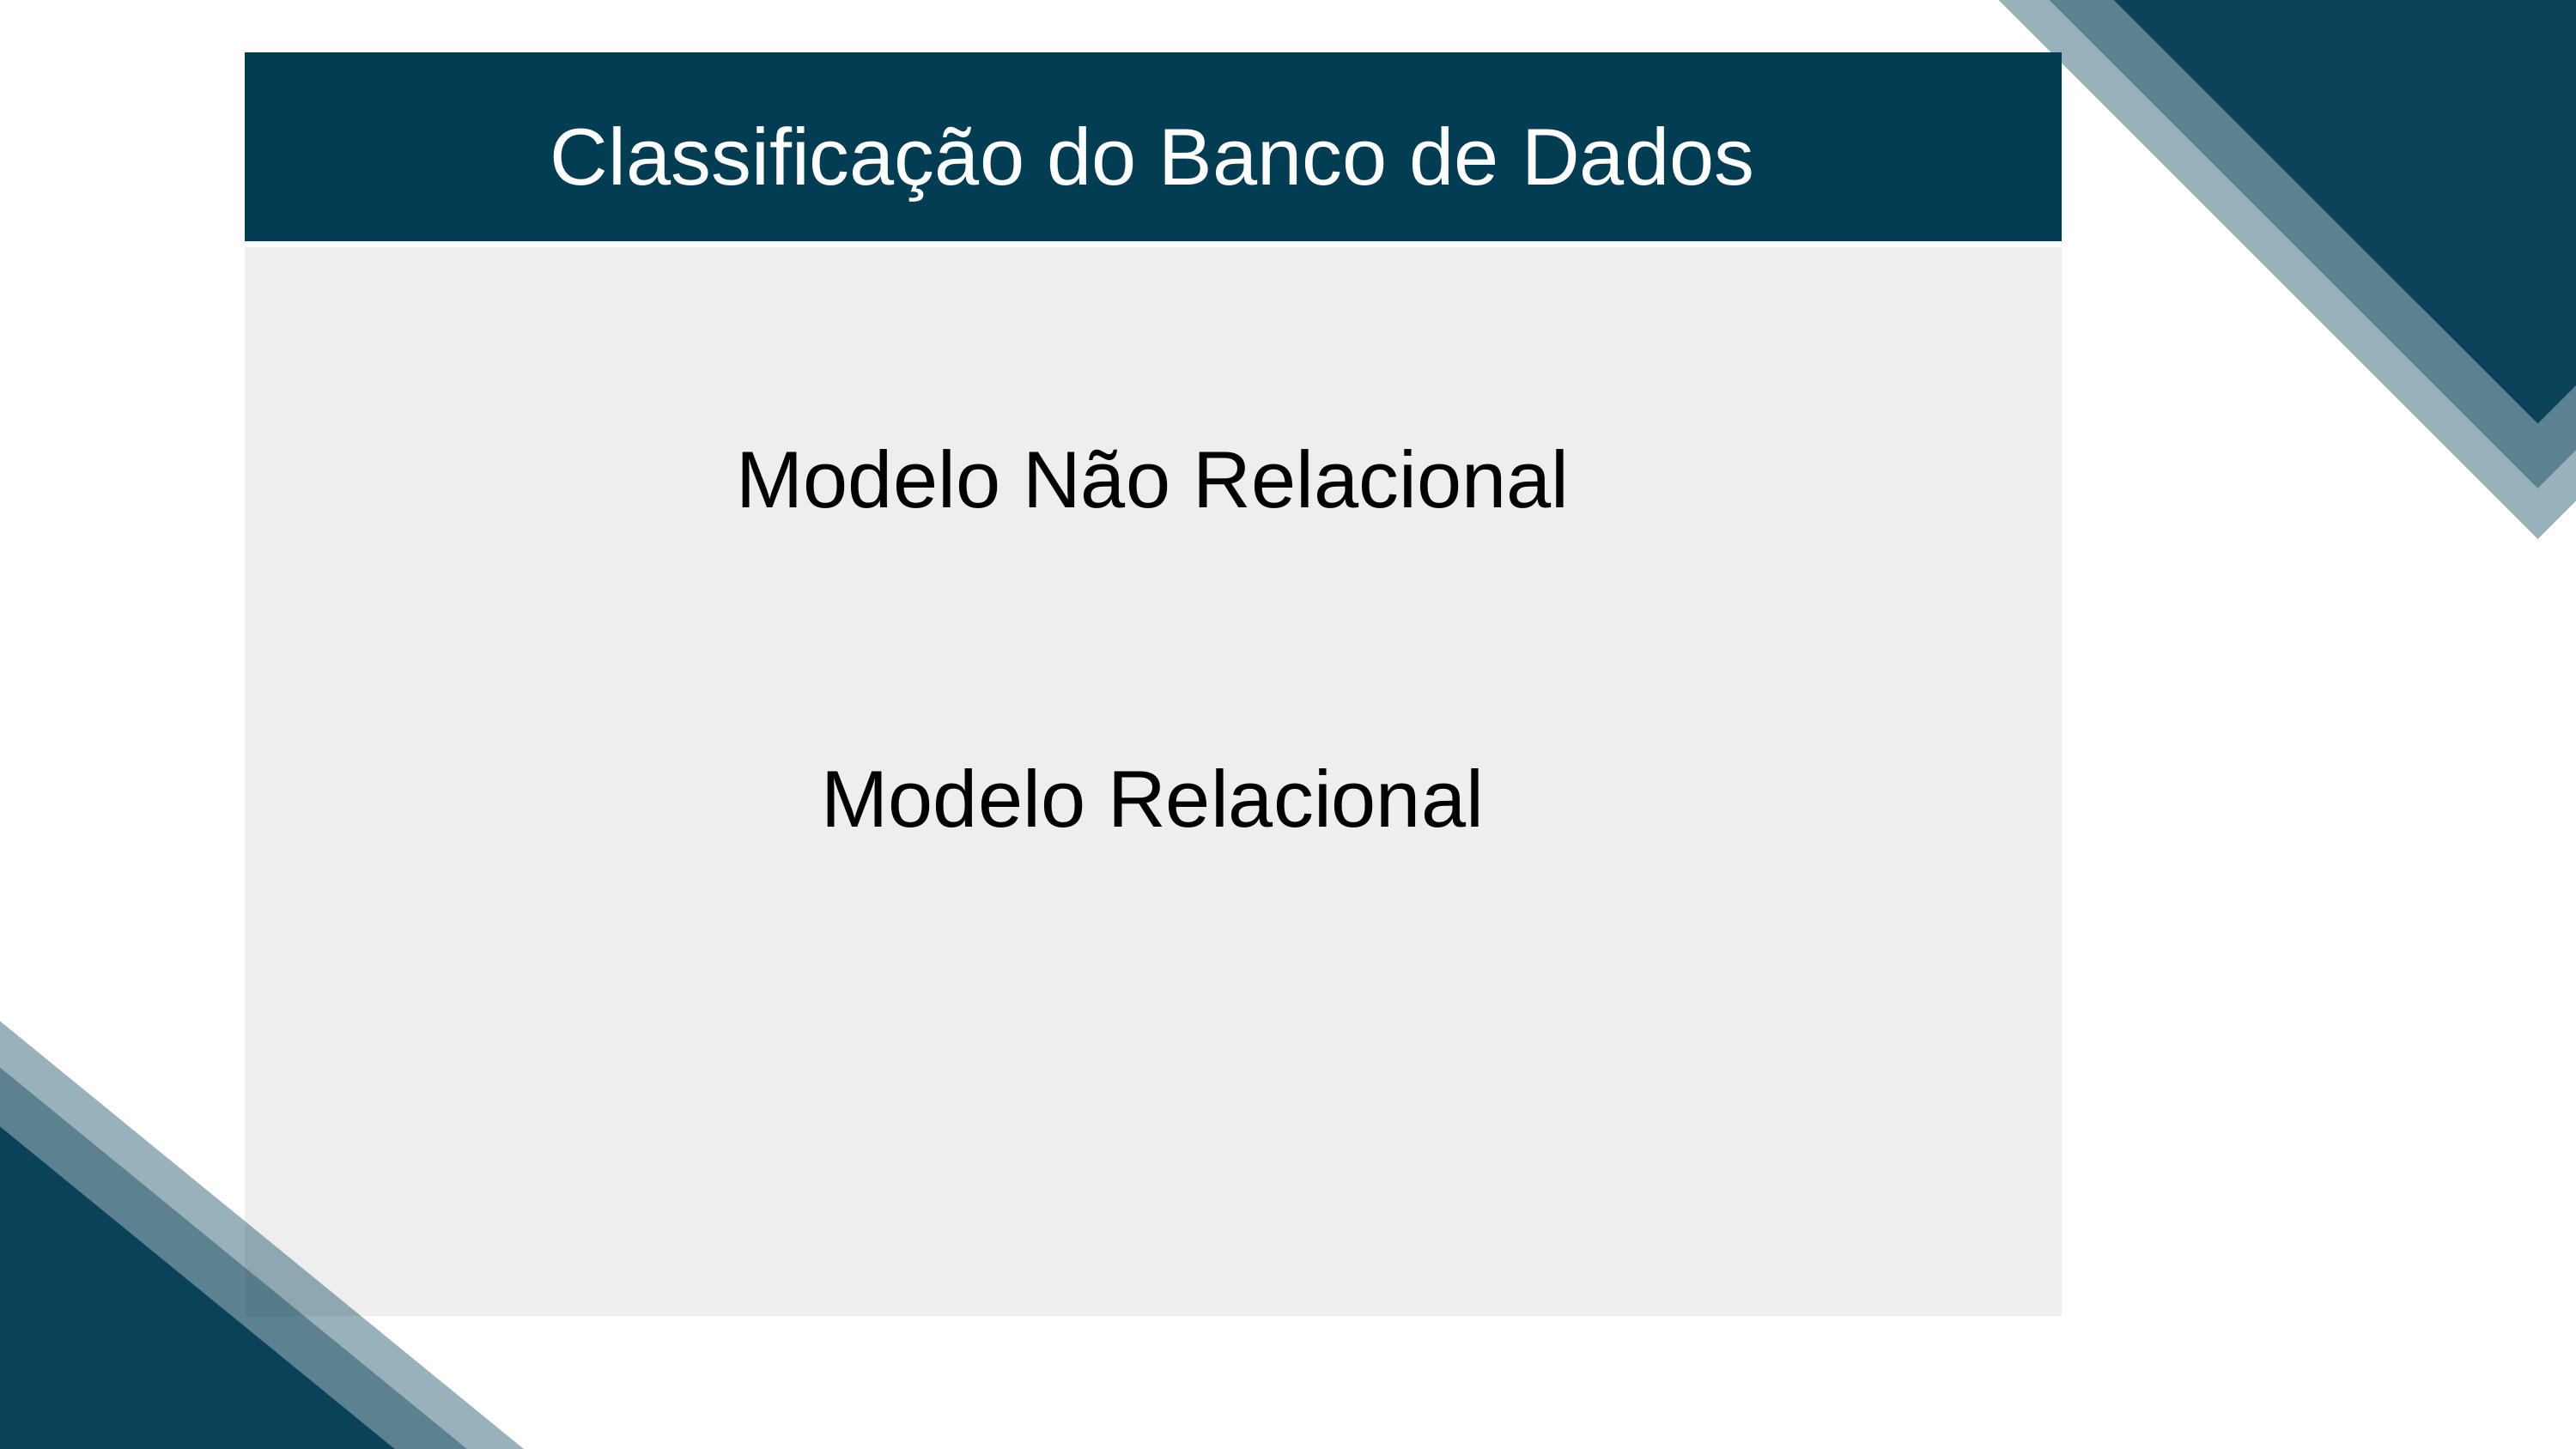

Classificação do Banco de Dados

Modelo Não Relacional
Modelo Relacional